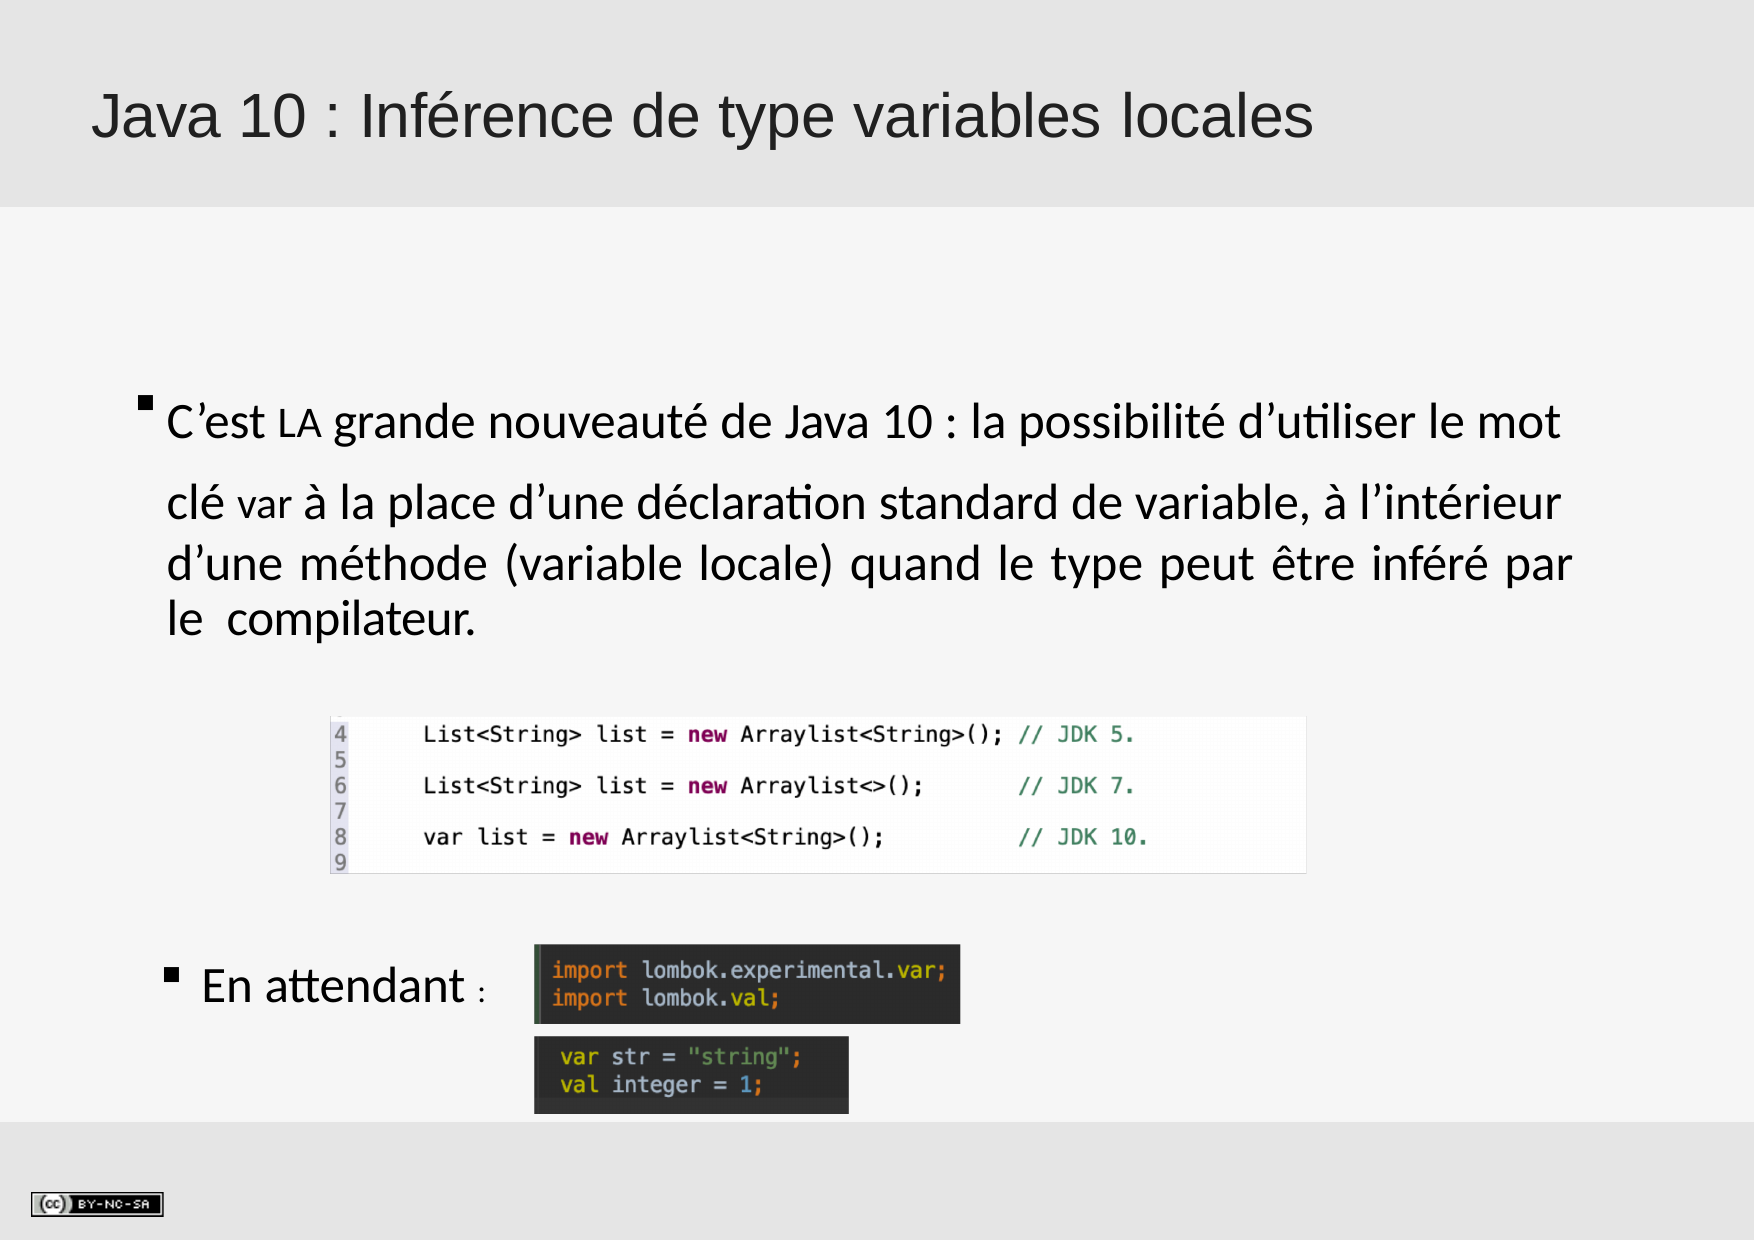

# Java 10 : Inférence de type variables locales
C’est LA grande nouveauté de Java 10 : la possibilité d’utiliser le mot  clé var à la place d’une déclaration standard de variable, à l’intérieur  d’une méthode (variable locale) quand le type peut être inféré par le  compilateur.

En attendant :